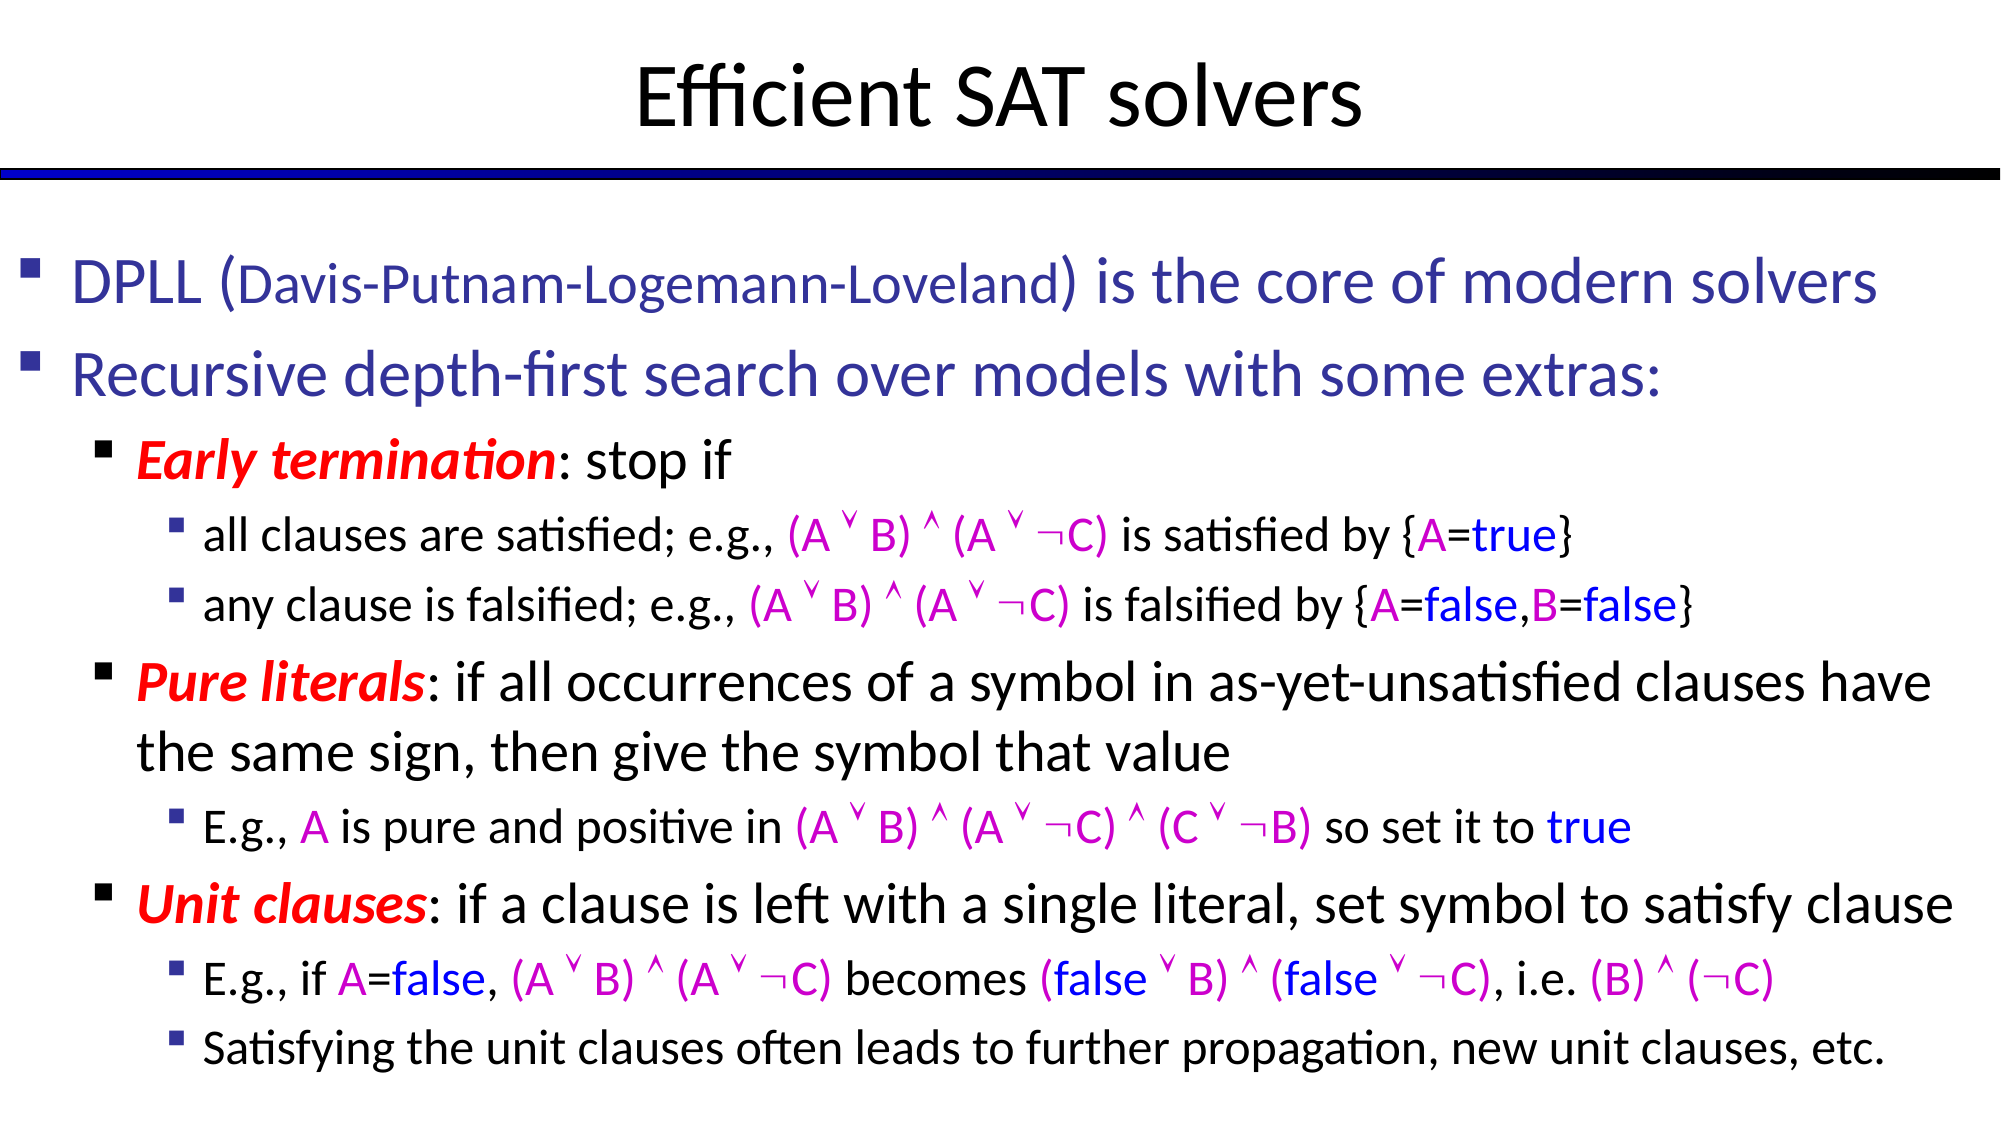

# Efficient SAT solvers
DPLL (Davis-Putnam-Logemann-Loveland) is the core of modern solvers
Recursive depth-first search over models with some extras:
Early termination: stop if
all clauses are satisfied; e.g., (A ∨ B) ∧ (A ∨ ¬C) is satisfied by {A=true}
any clause is falsified; e.g., (A ∨ B) ∧ (A ∨ ¬C) is falsified by {A=false,B=false}
Pure literals: if all occurrences of a symbol in as-yet-unsatisfied clauses have the same sign, then give the symbol that value
E.g., A is pure and positive in (A ∨ B) ∧ (A ∨ ¬C) ∧ (C ∨ ¬B) so set it to true
Unit clauses: if a clause is left with a single literal, set symbol to satisfy clause
E.g., if A=false, (A ∨ B) ∧ (A ∨ ¬C) becomes (false ∨ B) ∧ (false ∨ ¬C), i.e. (B) ∧ (¬C)
Satisfying the unit clauses often leads to further propagation, new unit clauses, etc.